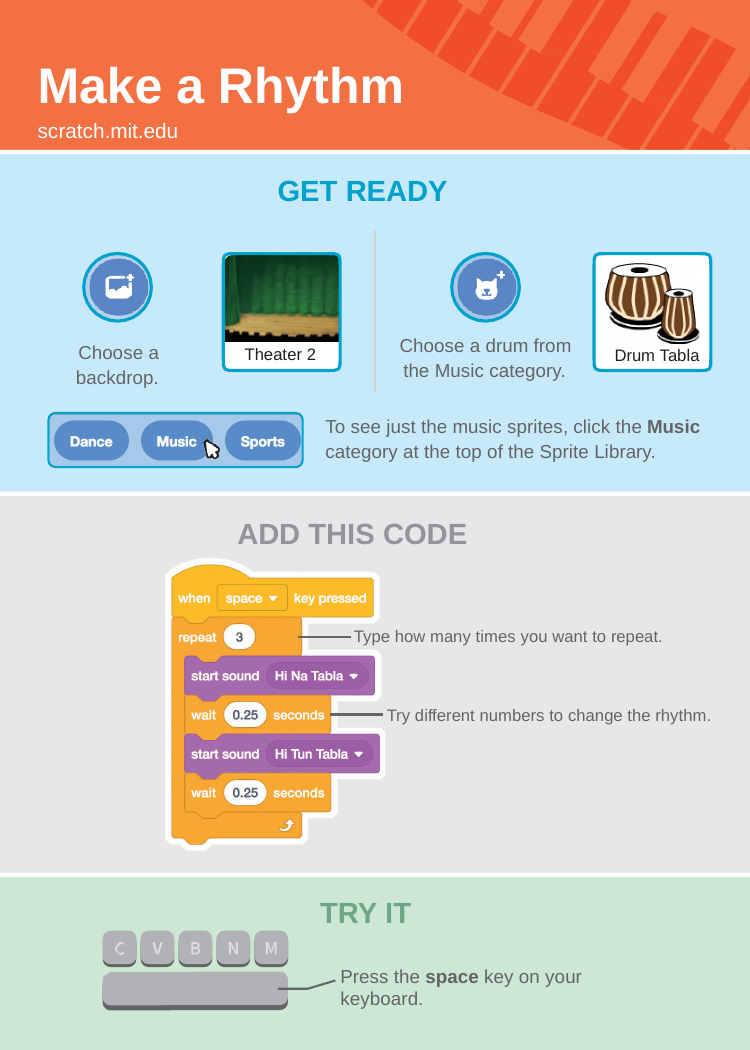

# Make a Rhythm
scratch.mit.edu

GET READY

Choose a drum from the Music category.
Choose a backdrop.
Theater 2
Drum Tabla
To see just the music sprites, click the Music
category at the top of the Sprite Library.

ADD THIS CODE

Type how many times you want to repeat.

Try different numbers to change the rhythm.

TRY IT

Press the space key on your keyboard.